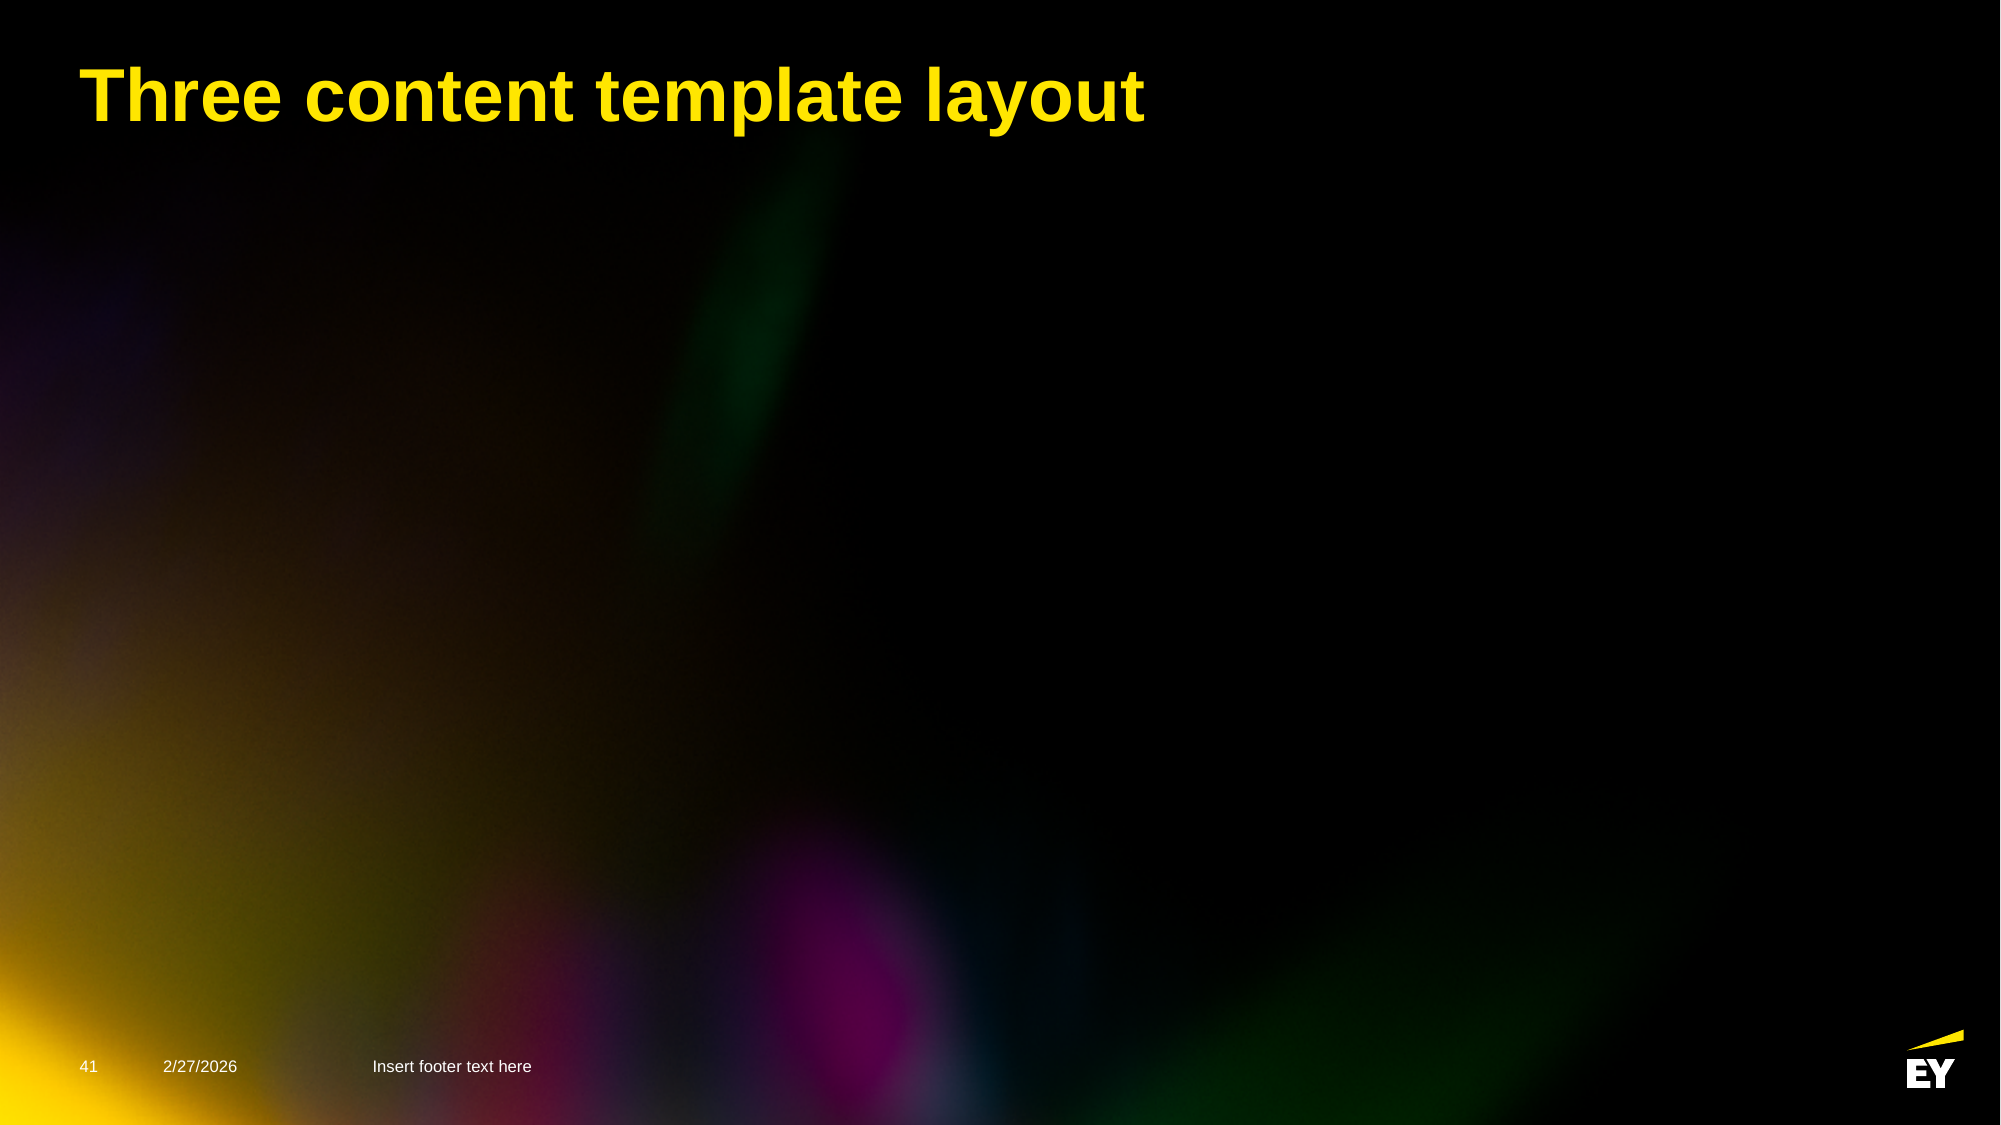

# Three content template layout

41
2/27/2026
Insert footer text here